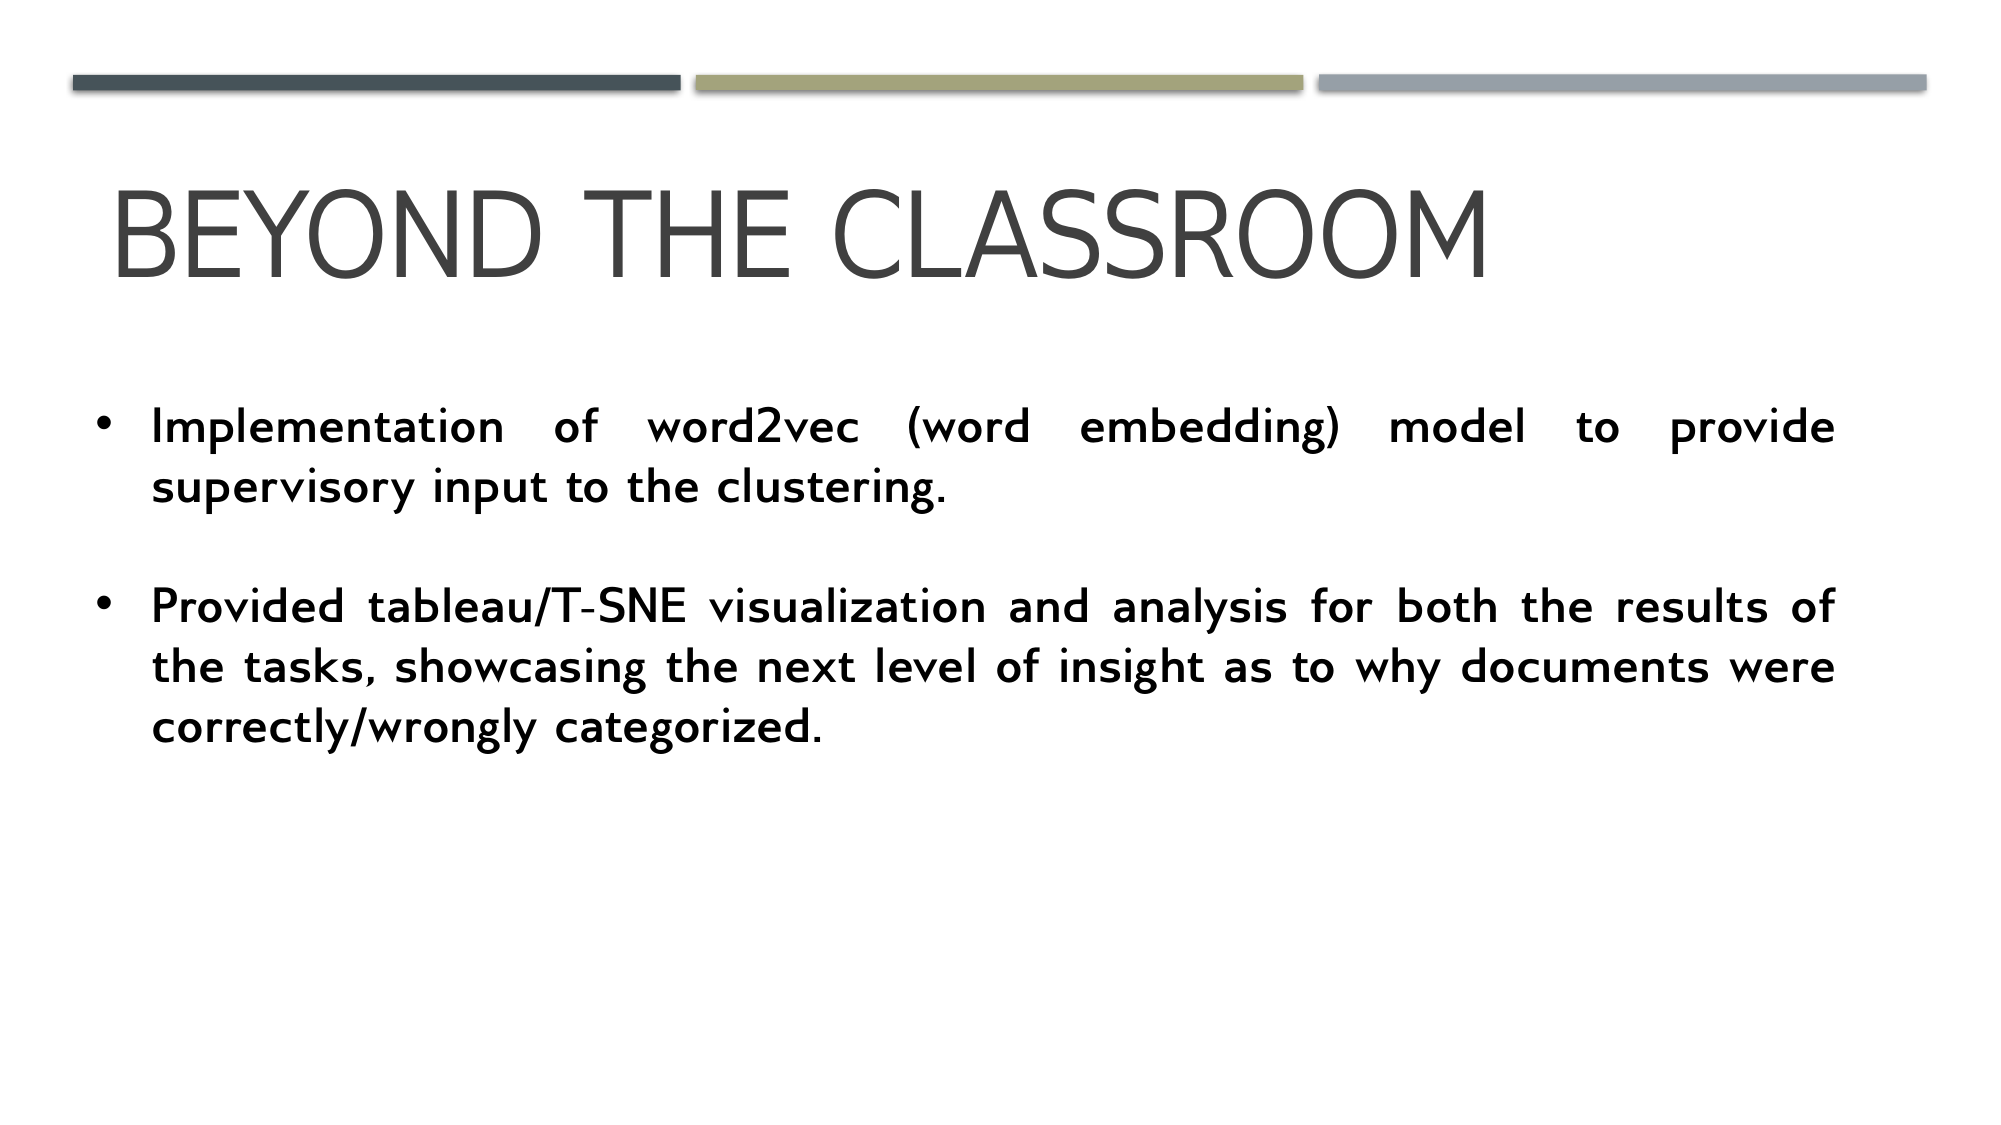

# BEYOND THE CLASSROOM
Implementation of word2vec (word embedding) model to provide supervisory input to the clustering.

Provided tableau/T-SNE visualization and analysis for both the results of the tasks, showcasing the next level of insight as to why documents were correctly/wrongly categorized.